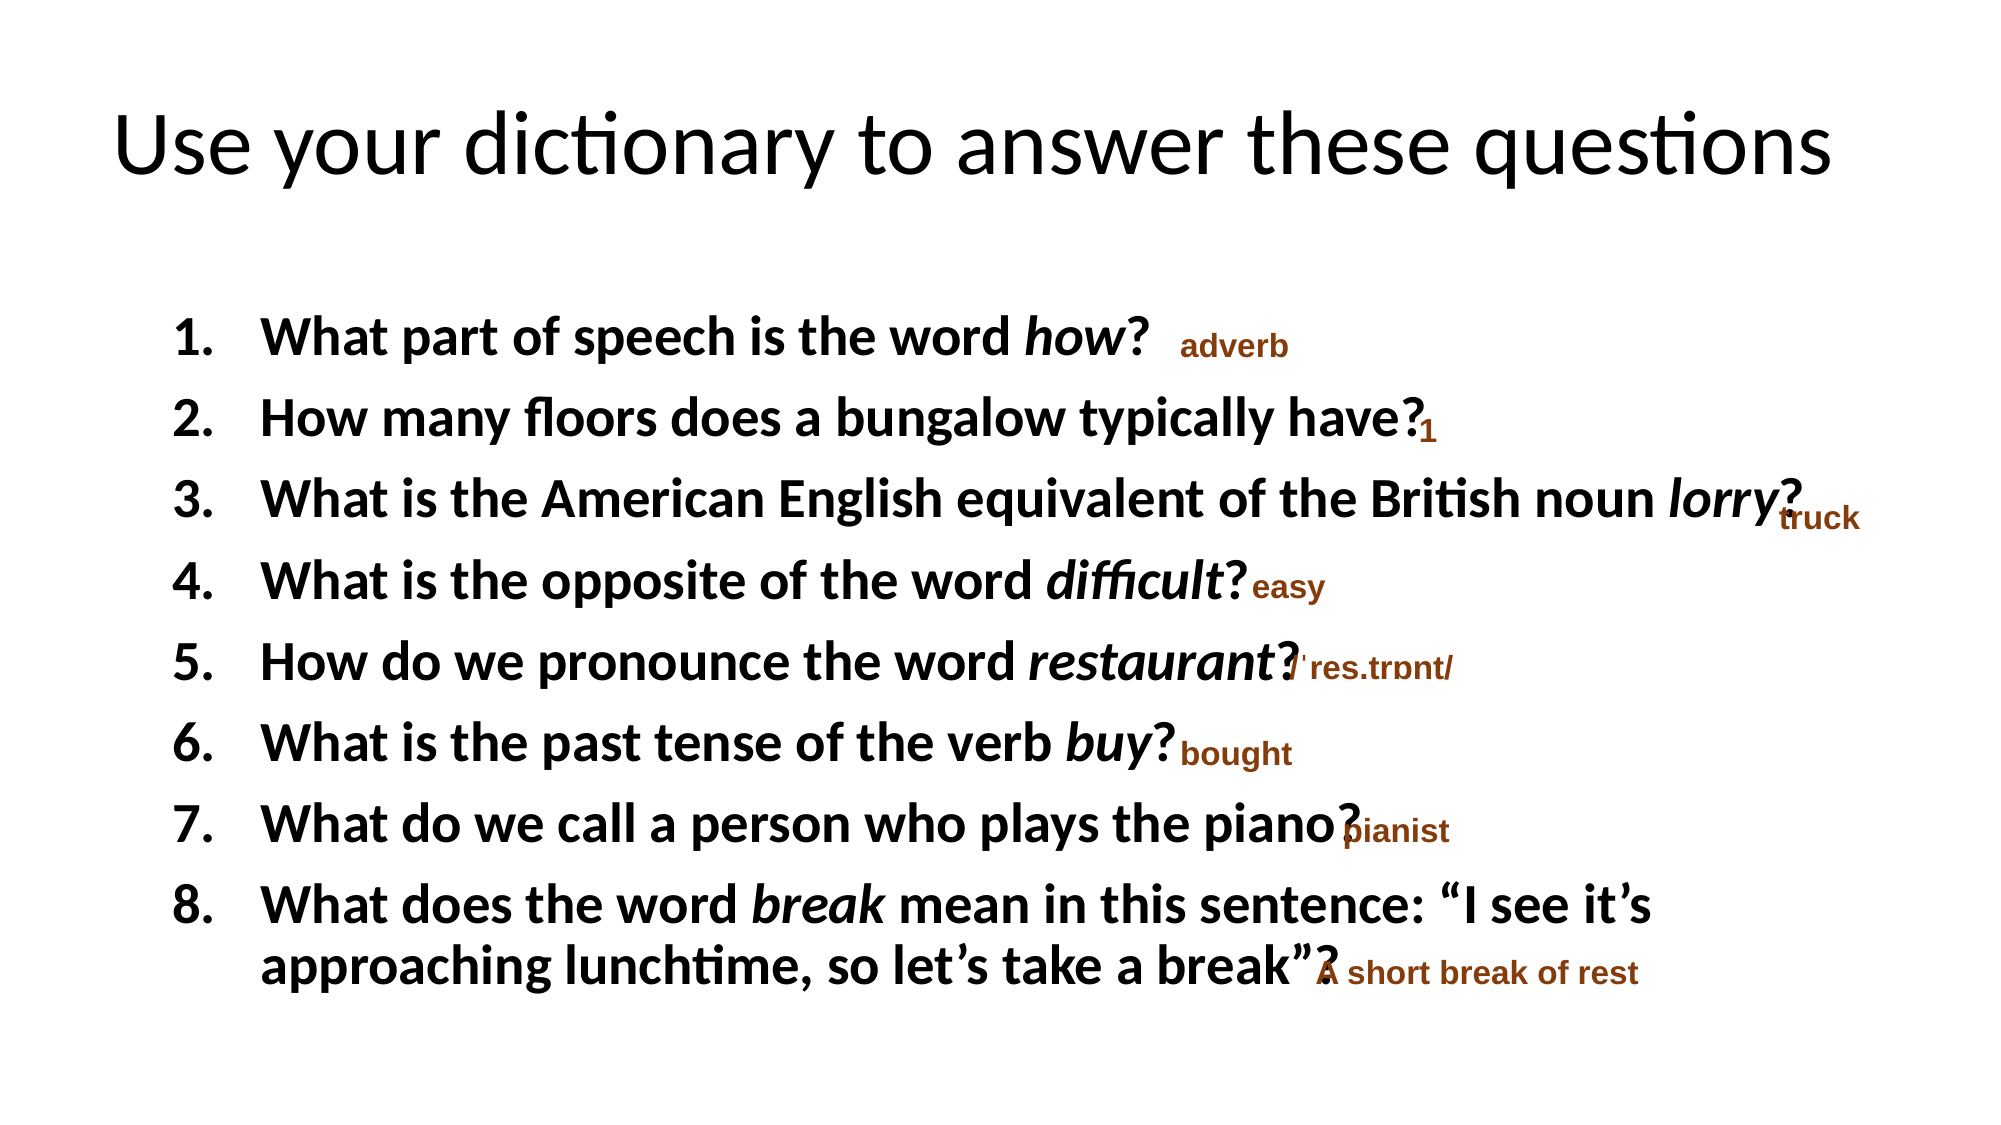

# Use your dictionary to answer these questions
What part of speech is the word how?
How many floors does a bungalow typically have?
What is the American English equivalent of the British noun lorry?
What is the opposite of the word difficult?
How do we pronounce the word restaurant?
What is the past tense of the verb buy?
What do we call a person who plays the piano?
What does the word break mean in this sentence: “I see it’s approaching lunchtime, so let’s take a break”?
adverb
1
truck
easy
/ˈres.trɒnt/
bought
pianist
A short break of rest